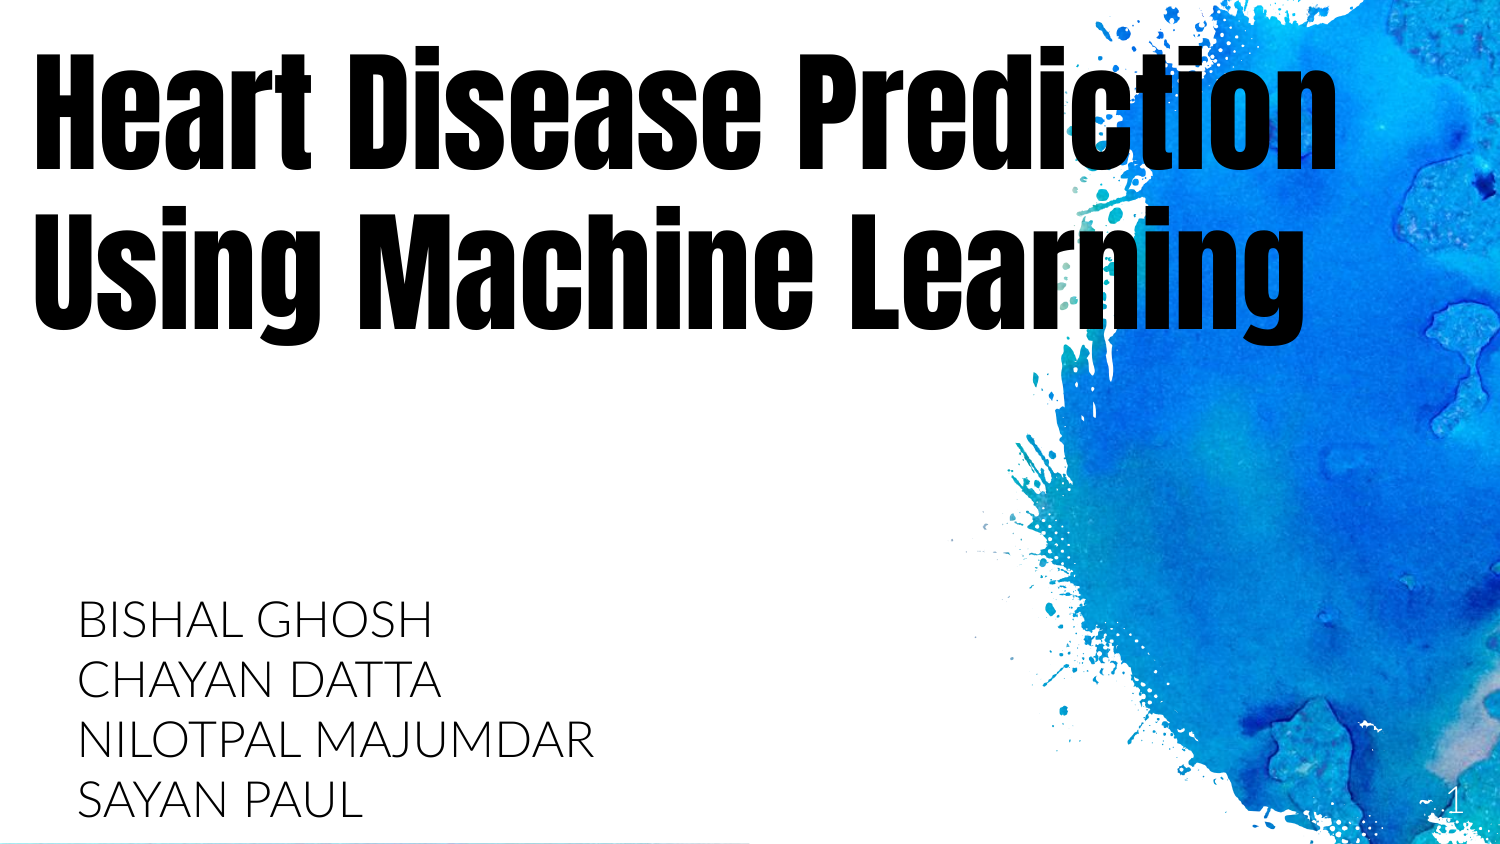

# Heart Disease Prediction Using Machine Learning
BISHAL GHOSH
CHAYAN DATTA
NILOTPAL MAJUMDAR
SAYAN PAUL
1